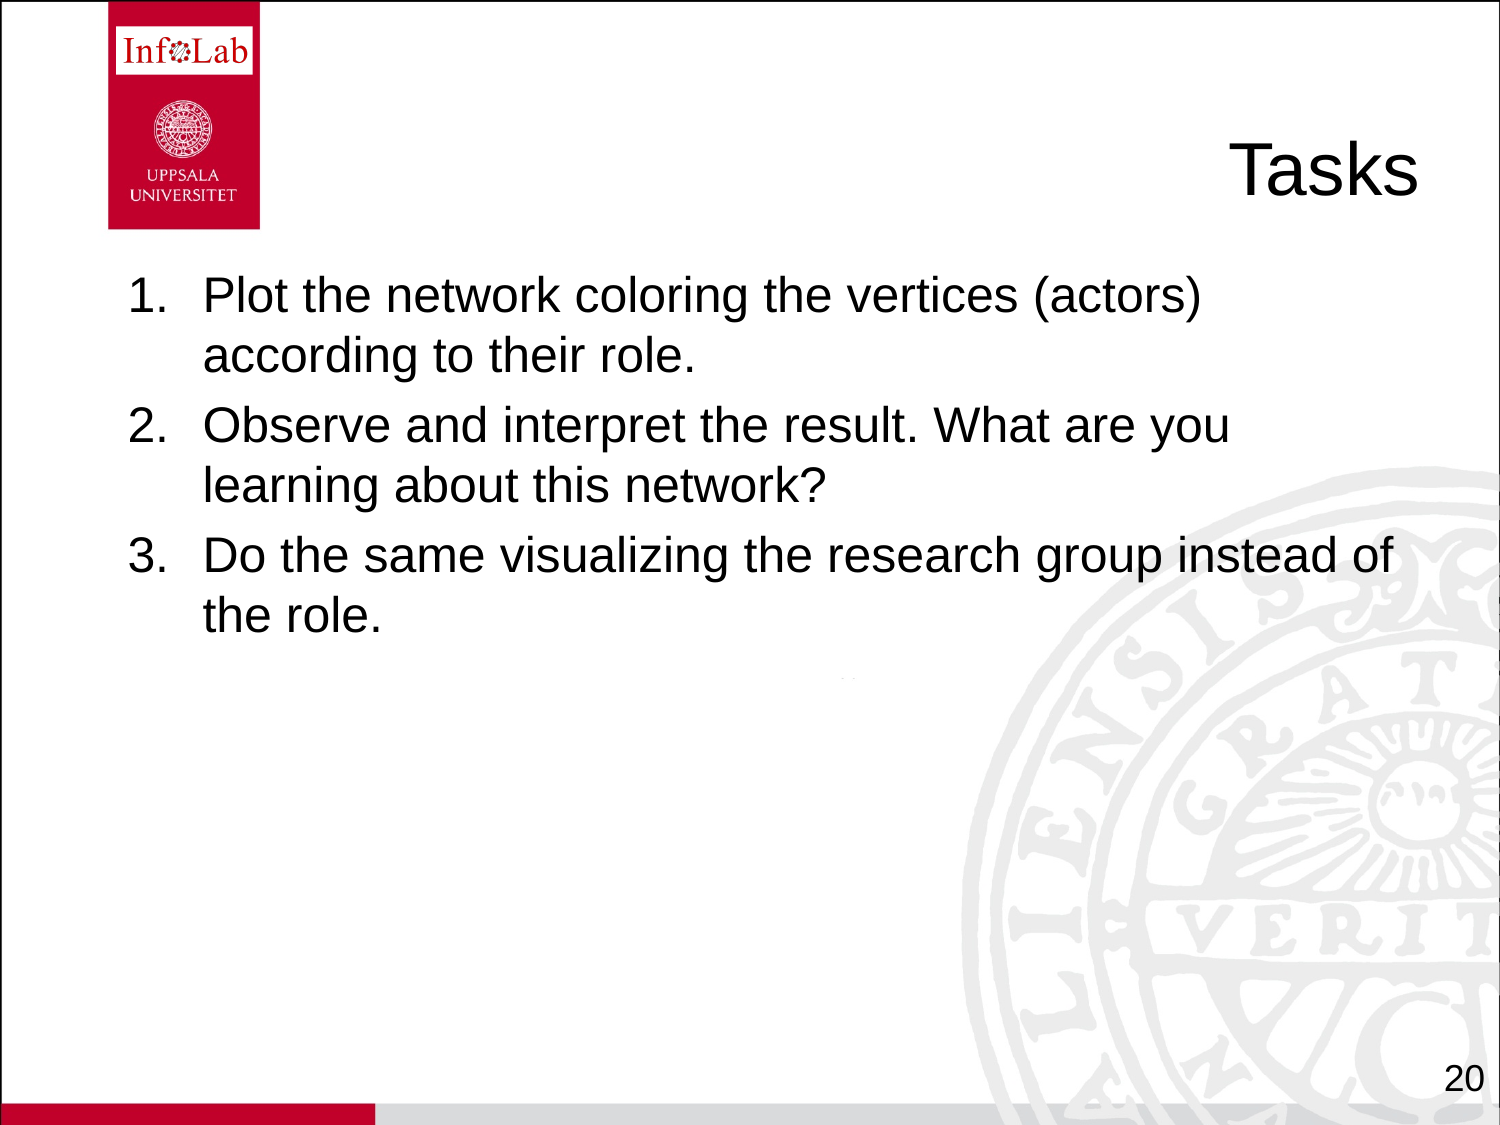

# Tasks
Plot the network coloring the vertices (actors) according to their role.
Observe and interpret the result. What are you learning about this network?
Do the same visualizing the research group instead of the role.